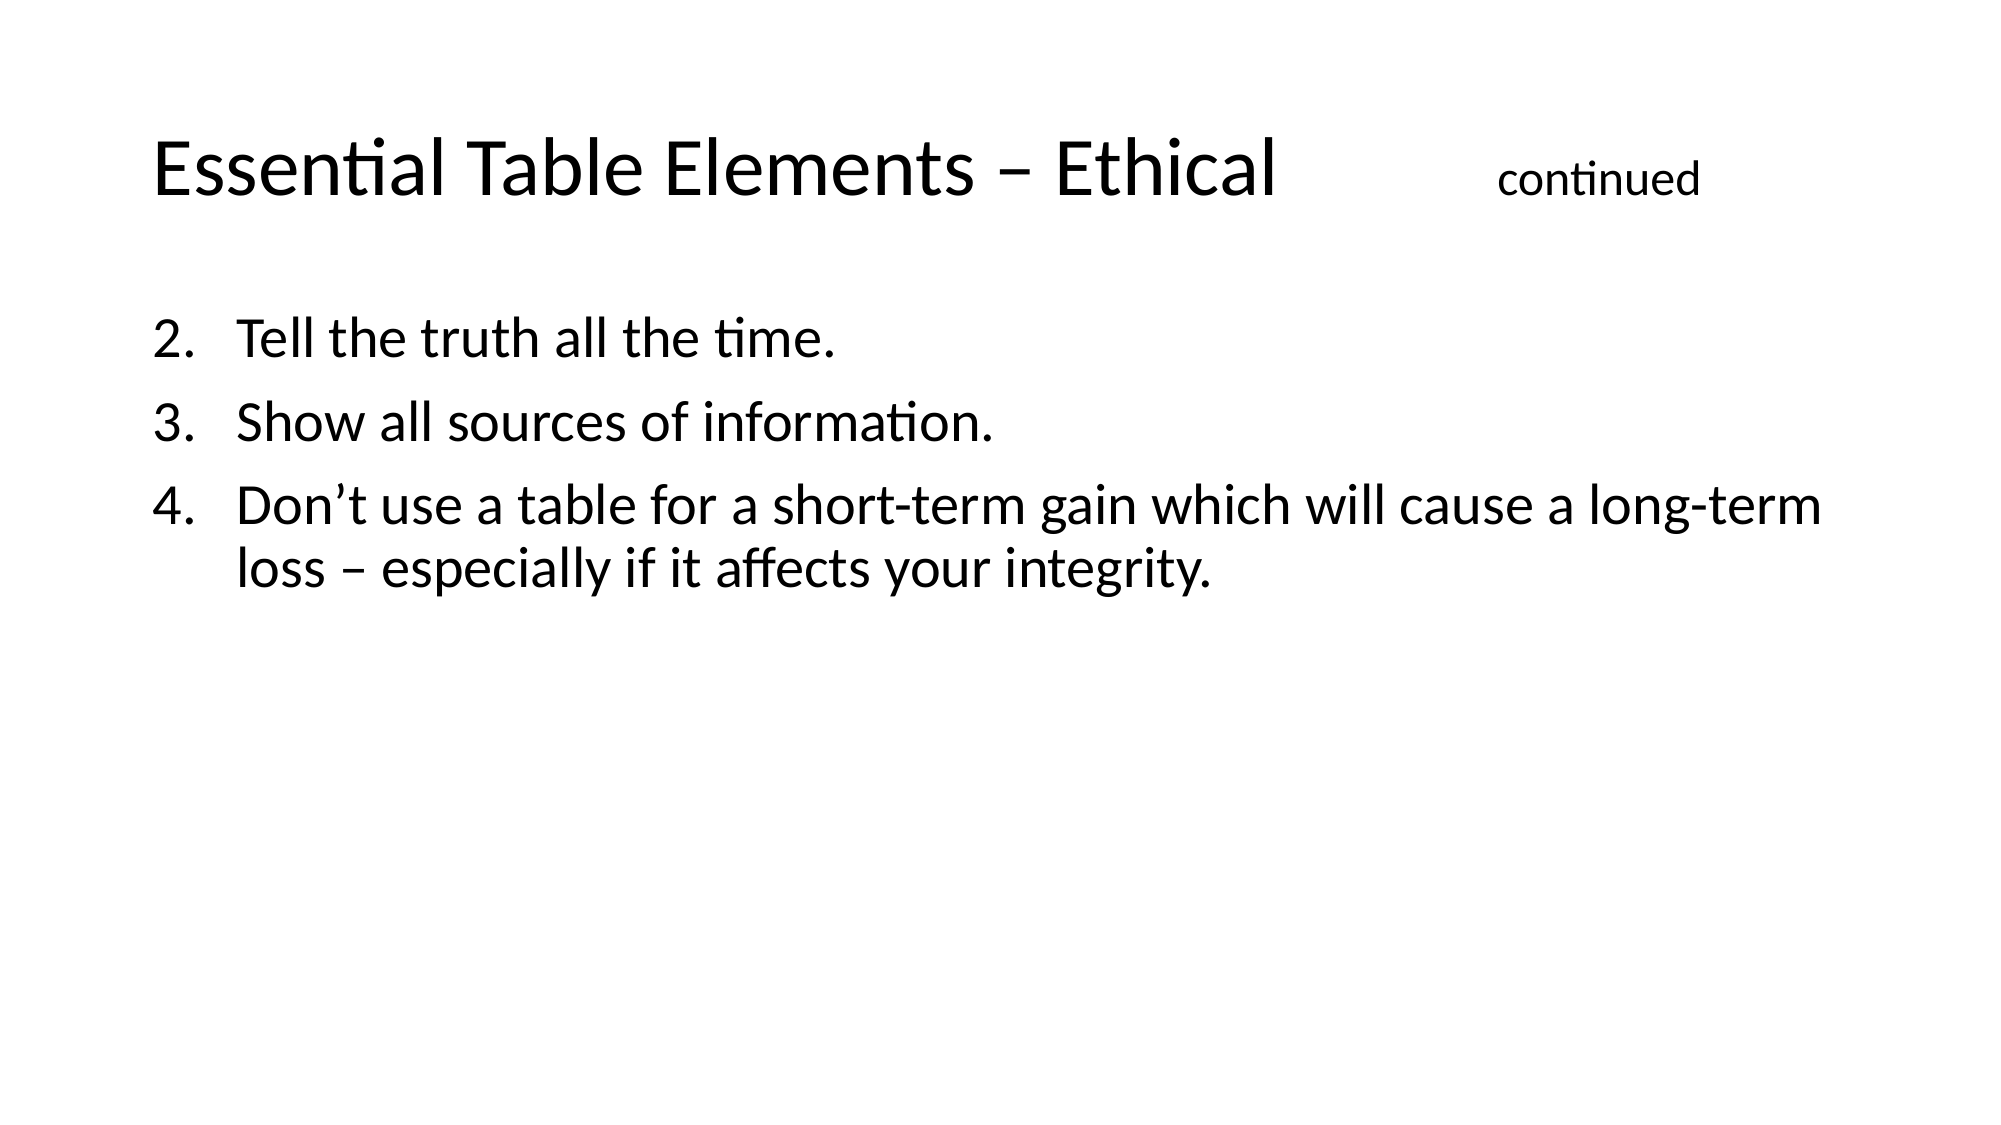

# Essential Table Elements – Ethical            continued
Tell the truth all the time.
Show all sources of information.
Don’t use a table for a short-term gain which will cause a long-term loss – especially if it affects your integrity.